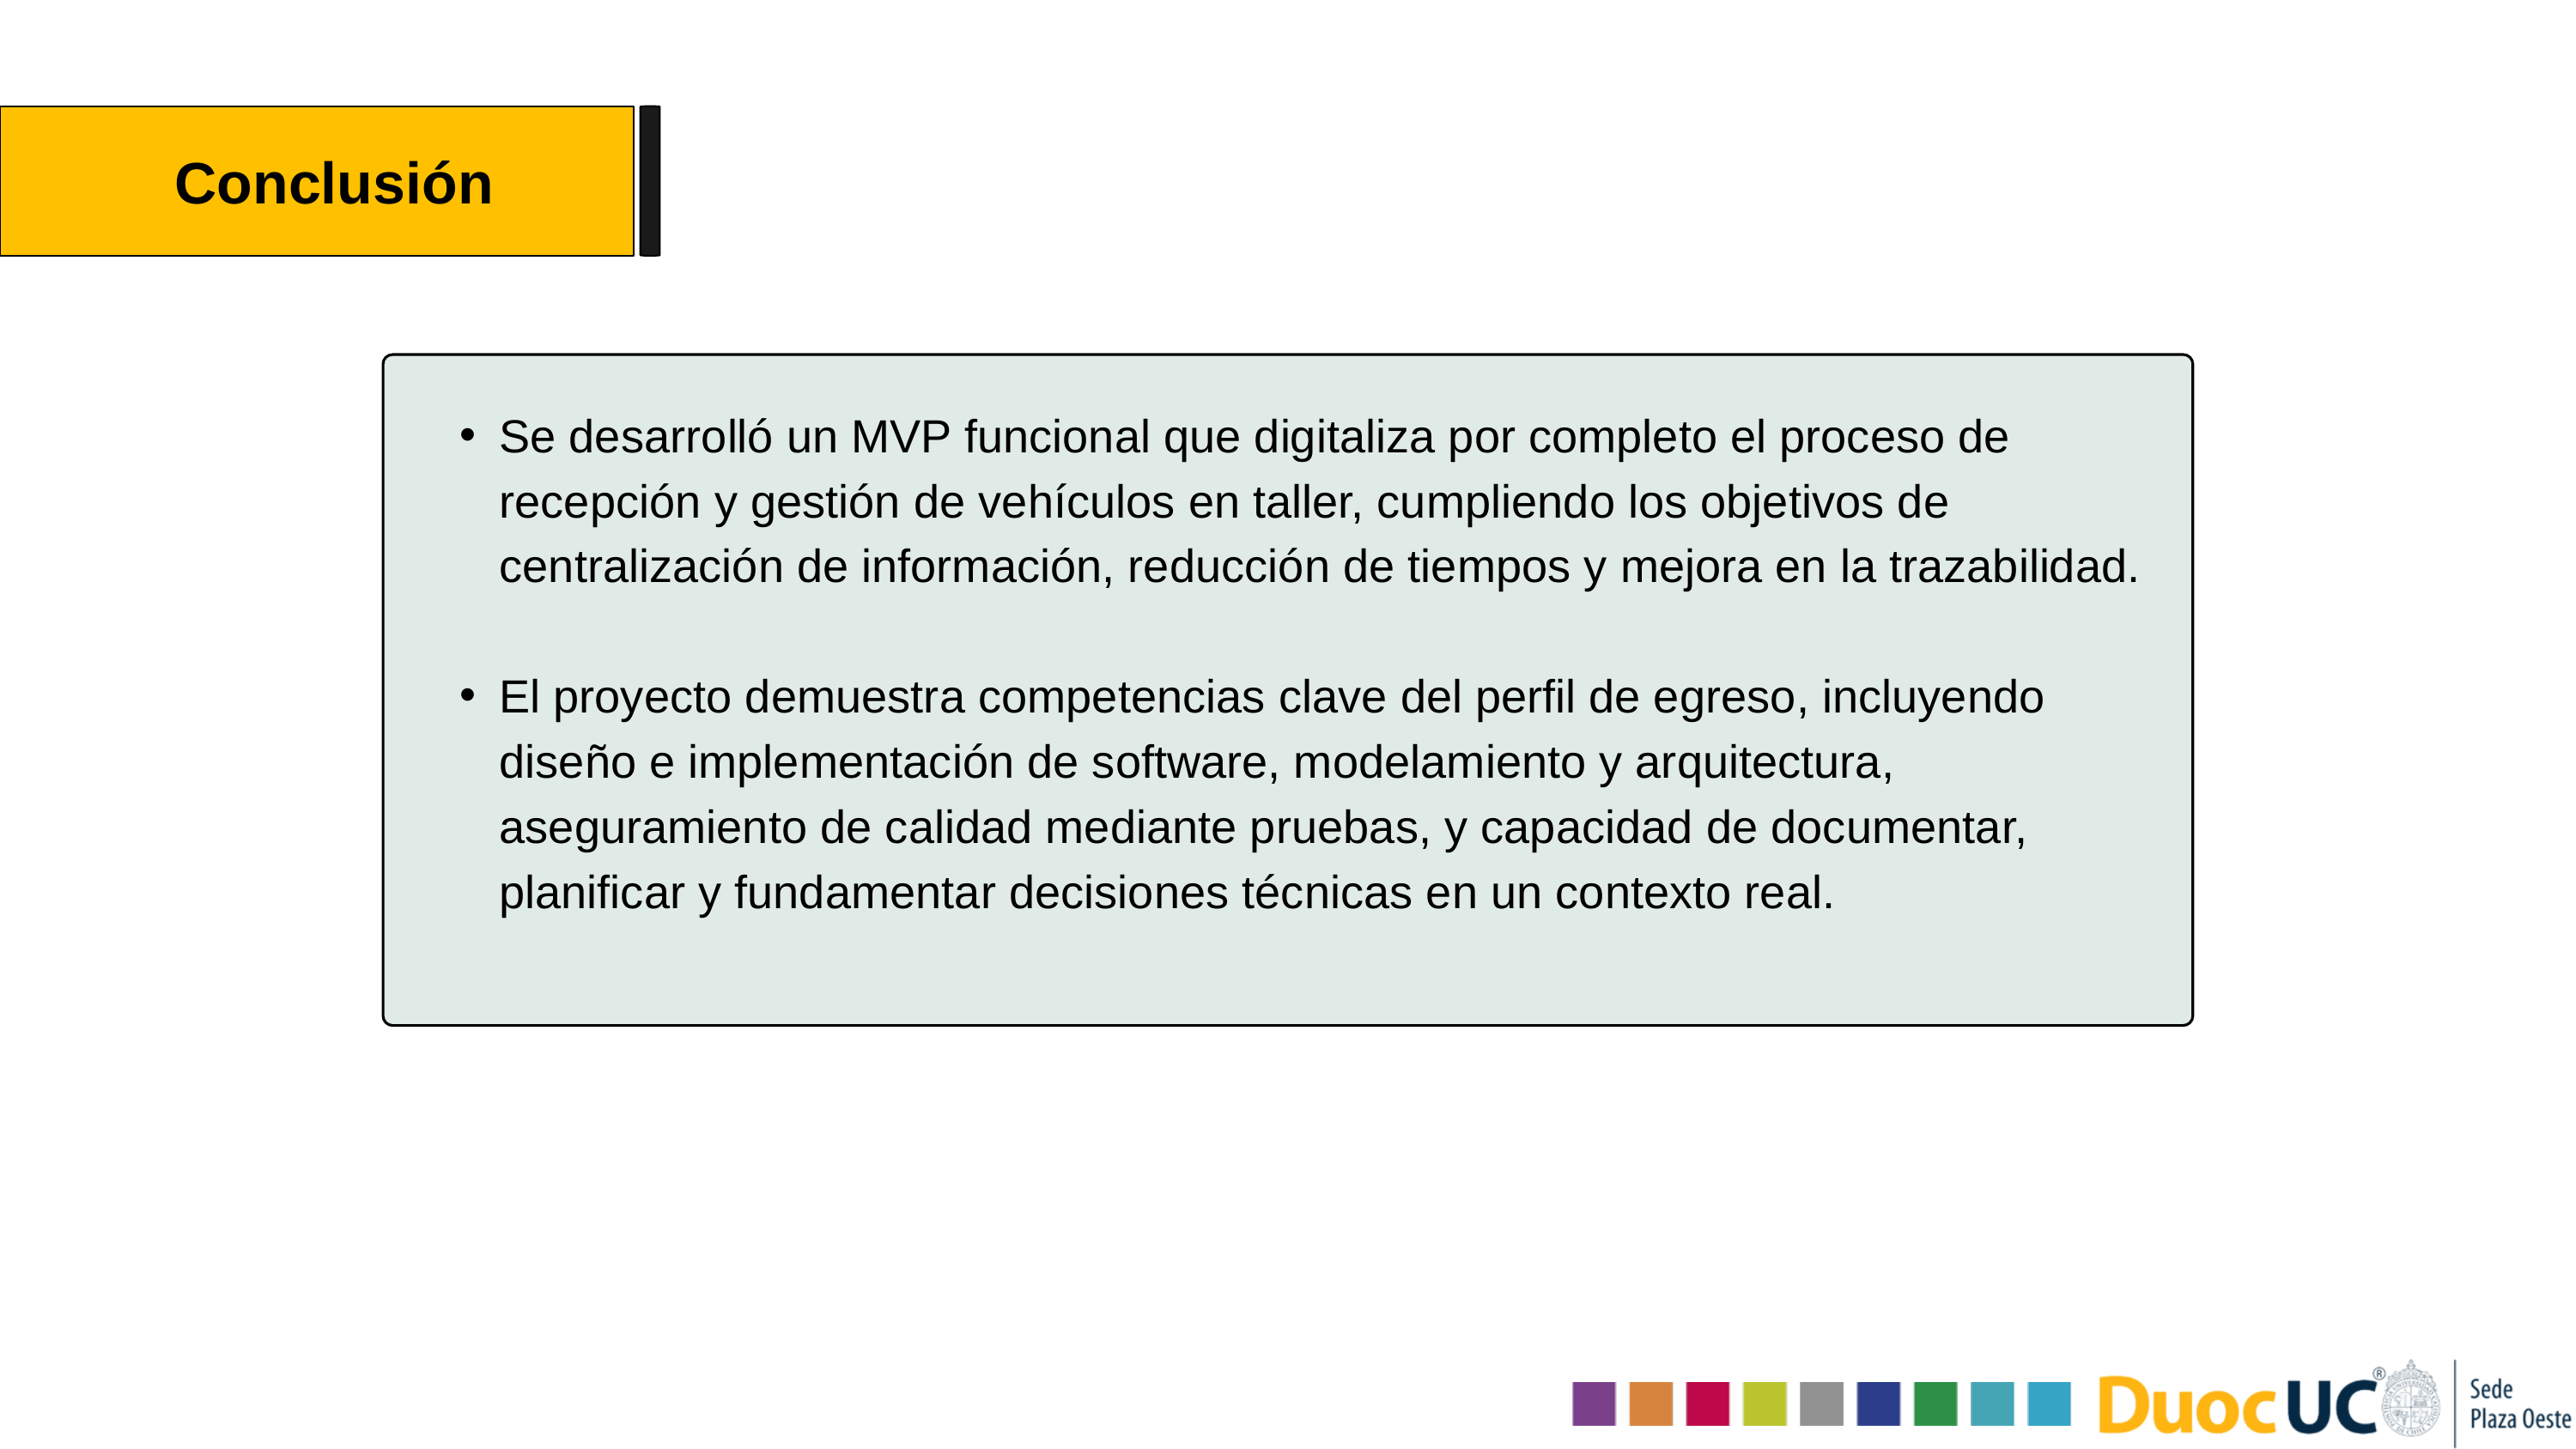

Conclusión

Se desarrolló un MVP funcional que digitaliza por completo el proceso de recepción y gestión de vehículos en taller, cumpliendo los objetivos de centralización de información, reducción de tiempos y mejora en la trazabilidad.

El proyecto demuestra competencias clave del perfil de egreso, incluyendo diseño e implementación de software, modelamiento y arquitectura, aseguramiento de calidad mediante pruebas, y capacidad de documentar, planificar y fundamentar decisiones técnicas en un contexto real.